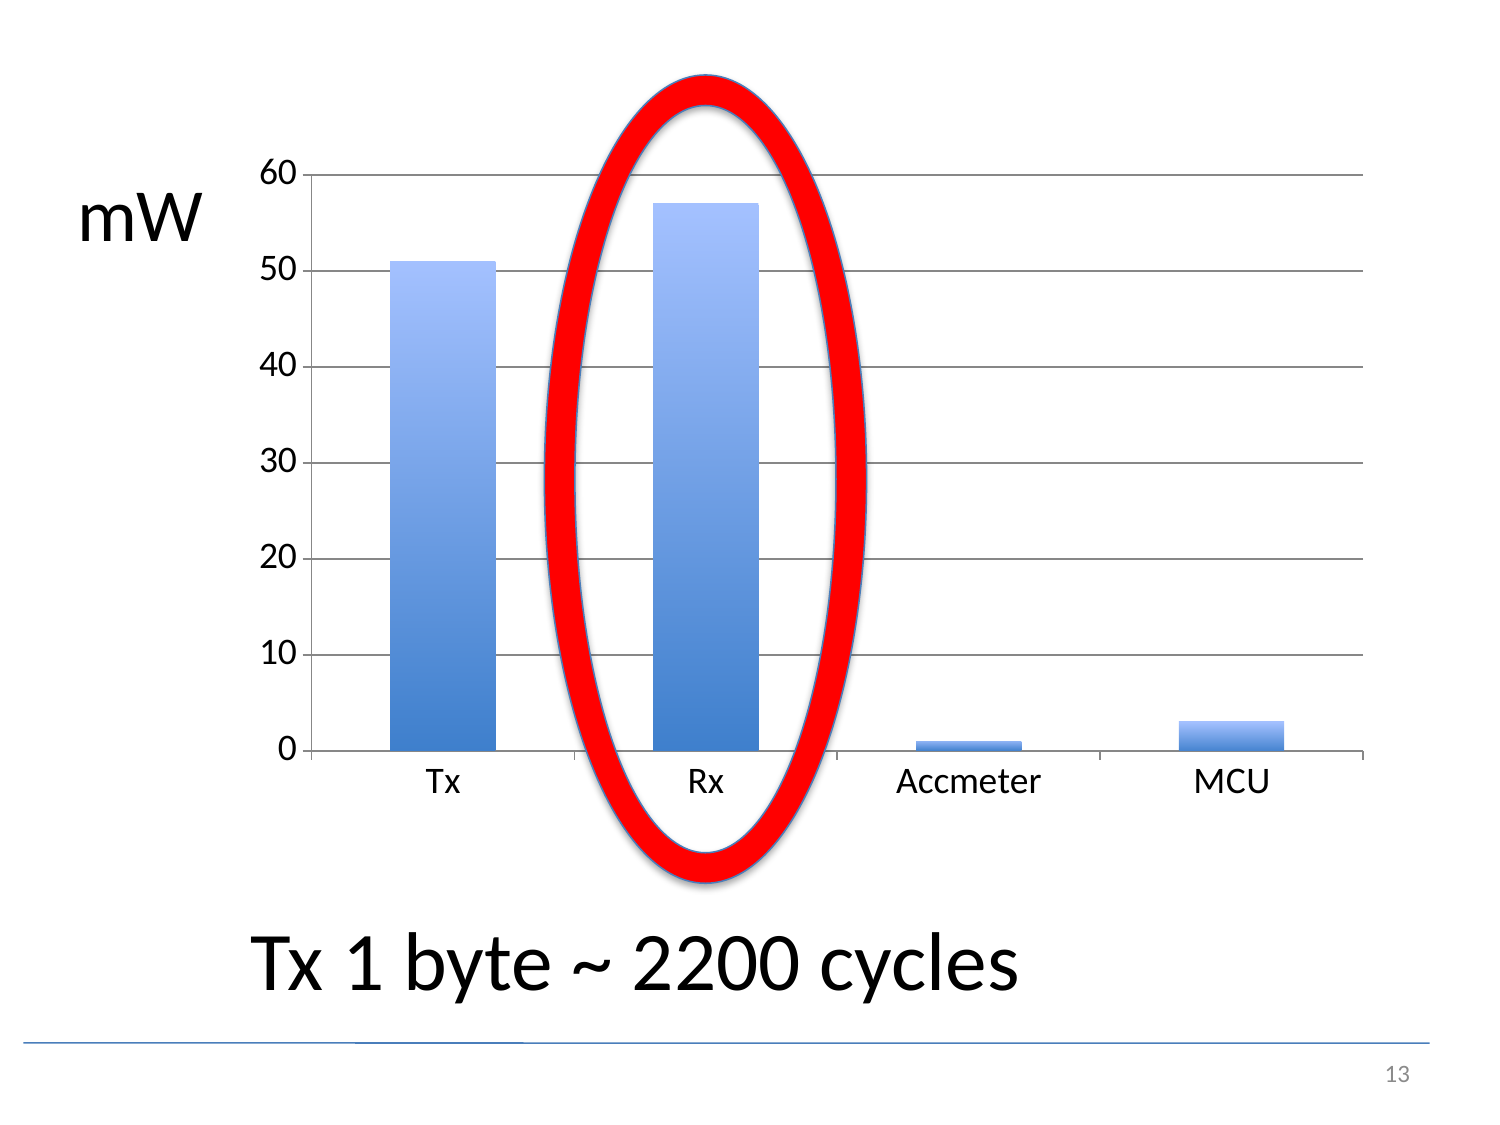

### Chart

| Category | Series 1 |
|---|---|
| Tx | 51.0 |
| Rx | 57.0 |
| Accmeter | 1.0 |
| MCU | 3.0 |
mW
Tx 1 byte ~ 2200 cycles
13